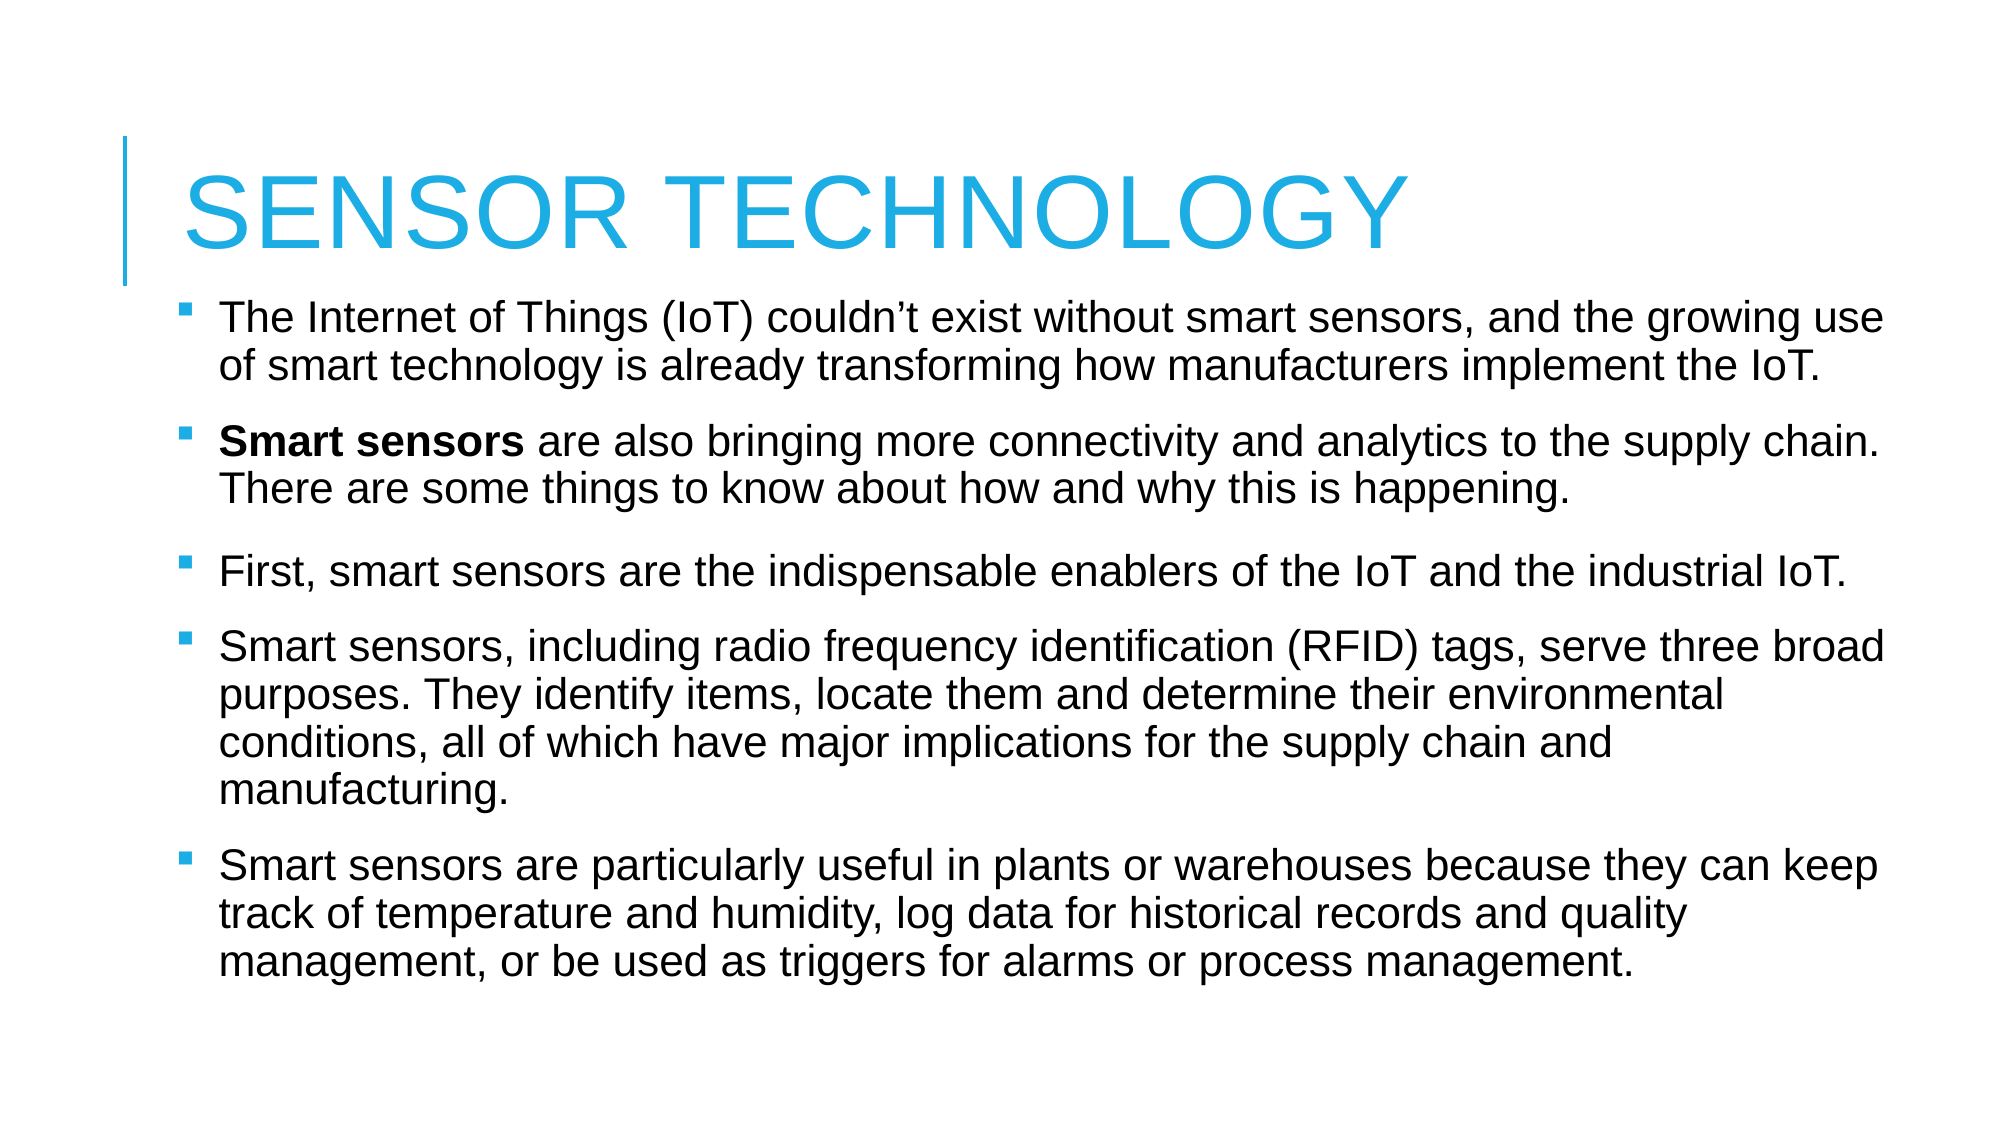

# Sensor Technology
The Internet of Things (IoT) couldn’t exist without smart sensors, and the growing use of smart technology is already transforming how manufacturers implement the IoT.
Smart sensors are also bringing more connectivity and analytics to the supply chain. There are some things to know about how and why this is happening.
First, smart sensors are the indispensable enablers of the IoT and the industrial IoT.
Smart sensors, including radio frequency identification (RFID) tags, serve three broad purposes. They identify items, locate them and determine their environmental conditions, all of which have major implications for the supply chain and manufacturing.
Smart sensors are particularly useful in plants or warehouses because they can keep track of temperature and humidity, log data for historical records and quality management, or be used as triggers for alarms or process management.